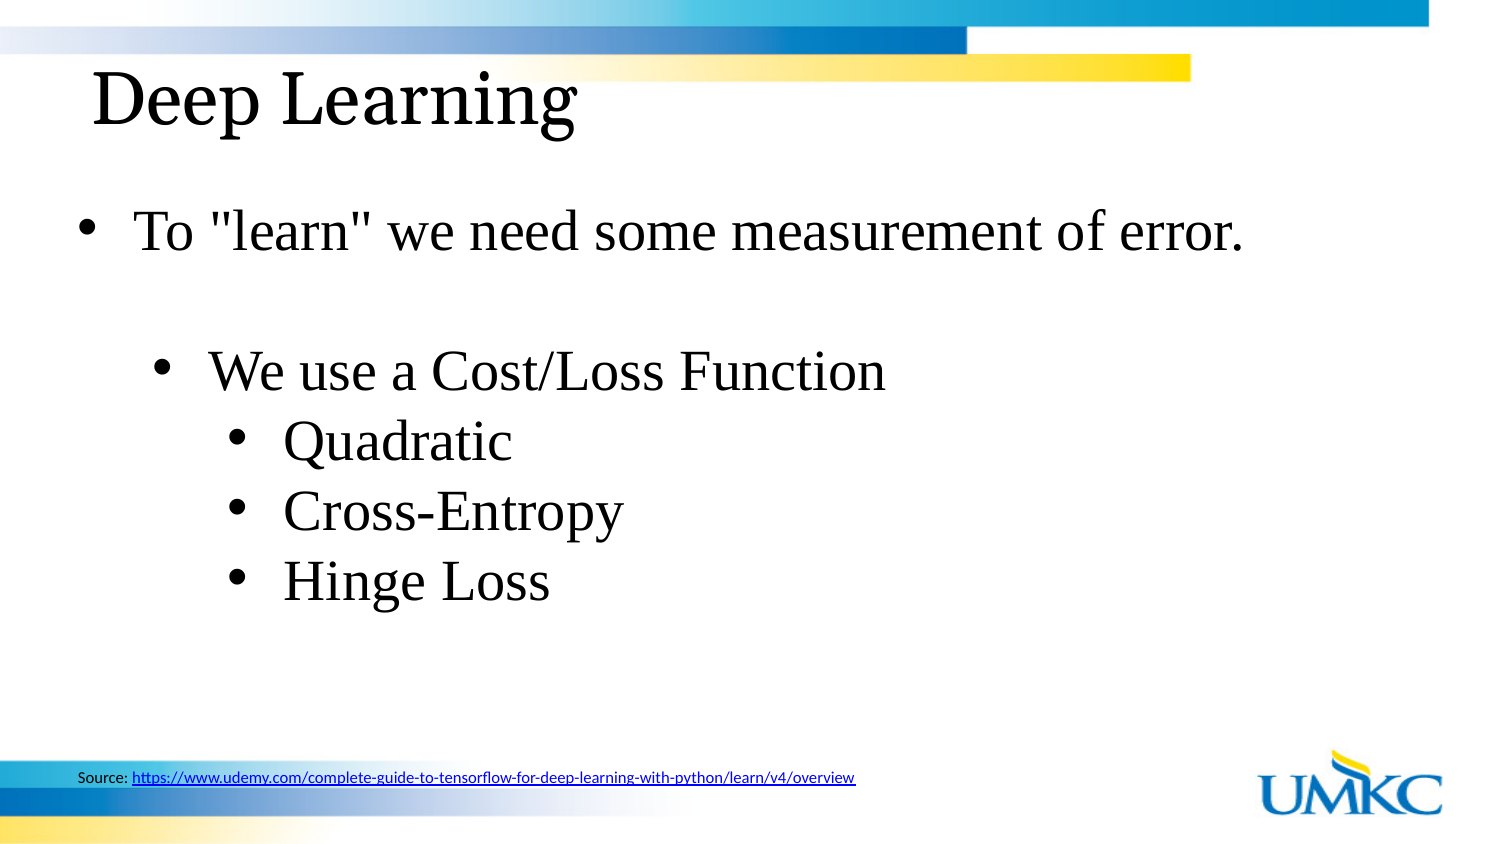

# Deep Learning
To "learn" we need some measurement of error.

We use a Cost/Loss Function
Quadratic
Cross-Entropy
Hinge Loss
Source: https://www.udemy.com/complete-guide-to-tensorflow-for-deep-learning-with-python/learn/v4/overview